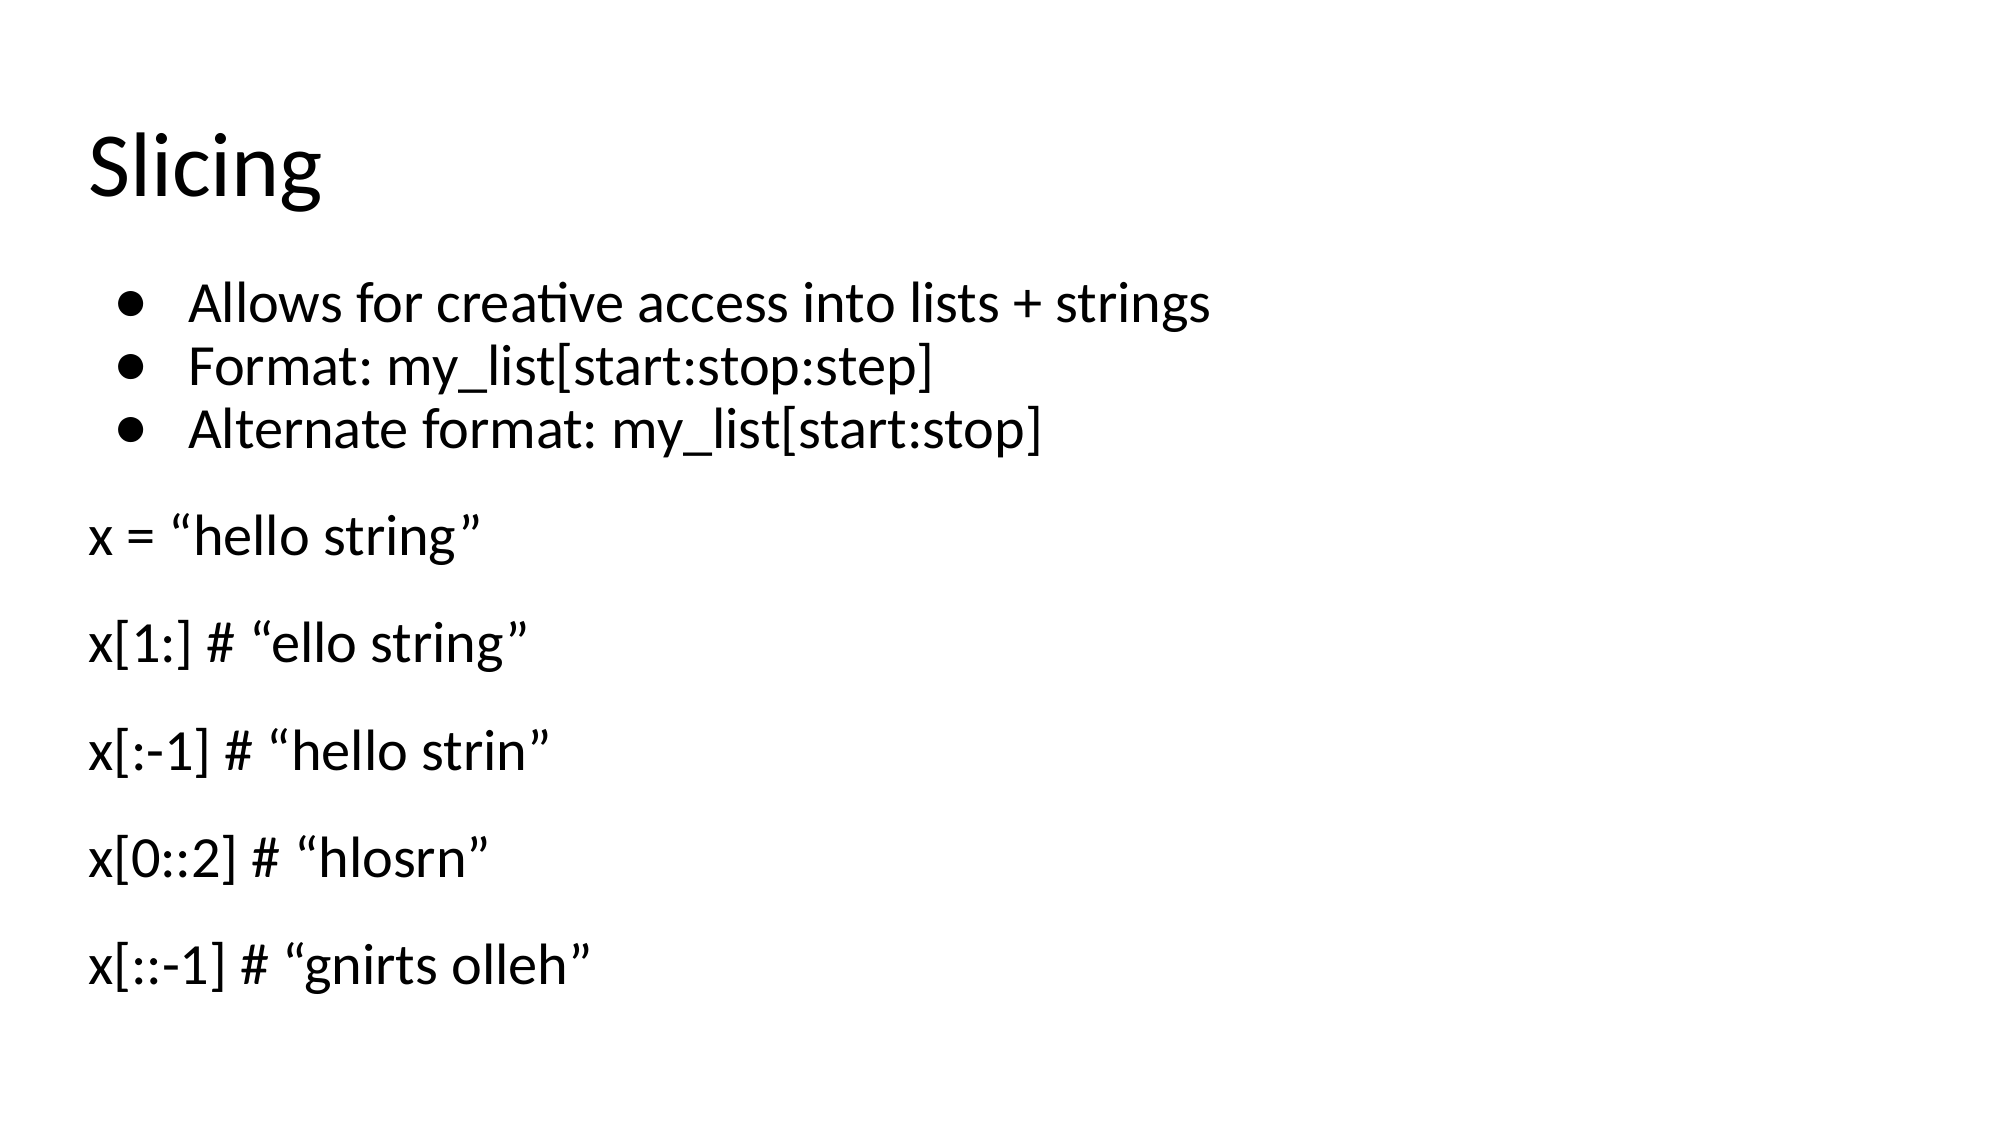

# Slicing
Allows for creative access into lists + strings
Format: my_list[start:stop:step]
Alternate format: my_list[start:stop]
x = “hello string”
x[1:] # “ello string”
x[:-1] # “hello strin”
x[0::2] # “hlosrn”
x[::-1] # “gnirts olleh”